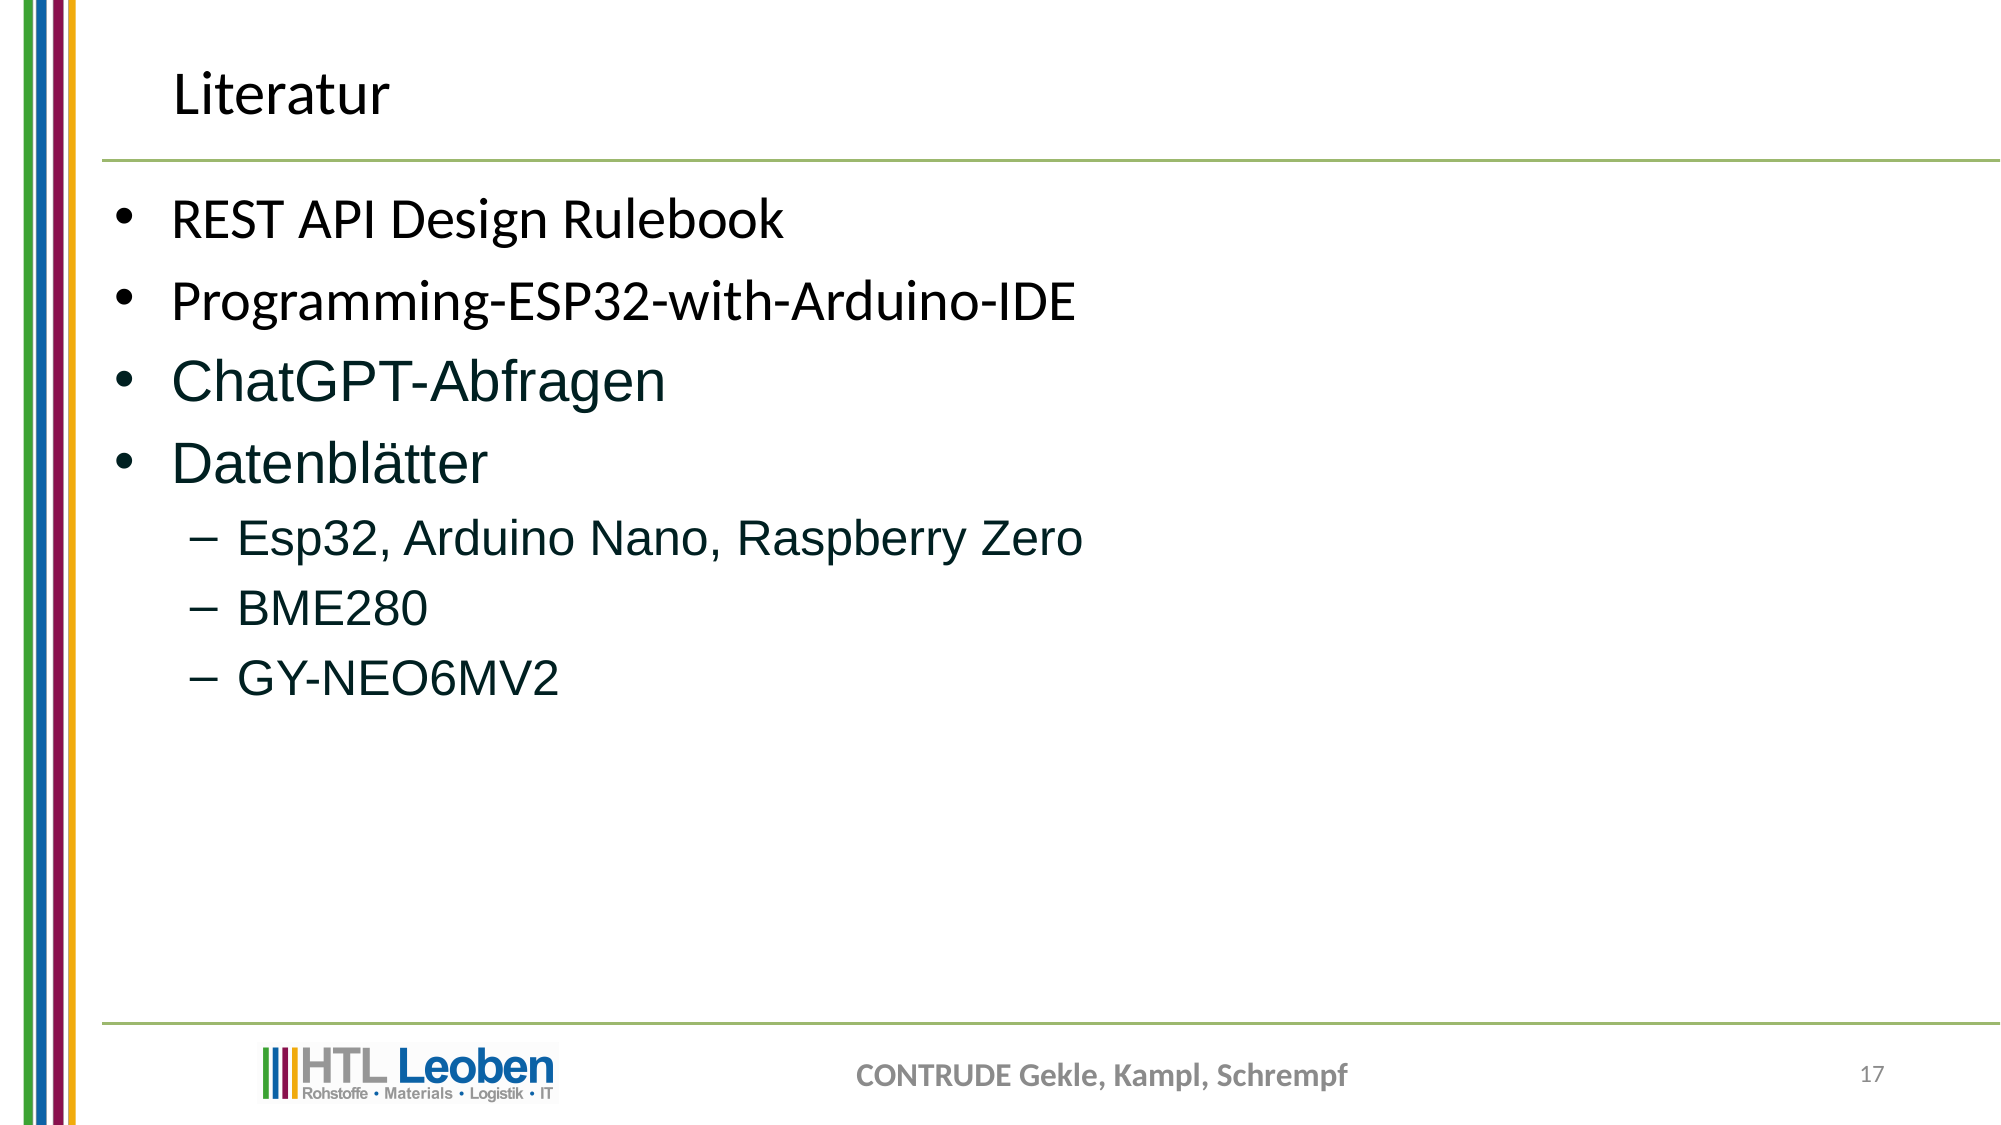

# Literatur
REST API Design Rulebook
Programming-ESP32-with-Arduino-IDE
ChatGPT-Abfragen
Datenblätter
Esp32, Arduino Nano, Raspberry Zero
BME280
GY-NEO6MV2

CONTRUDE Gekle, Kampl, Schrempf
17